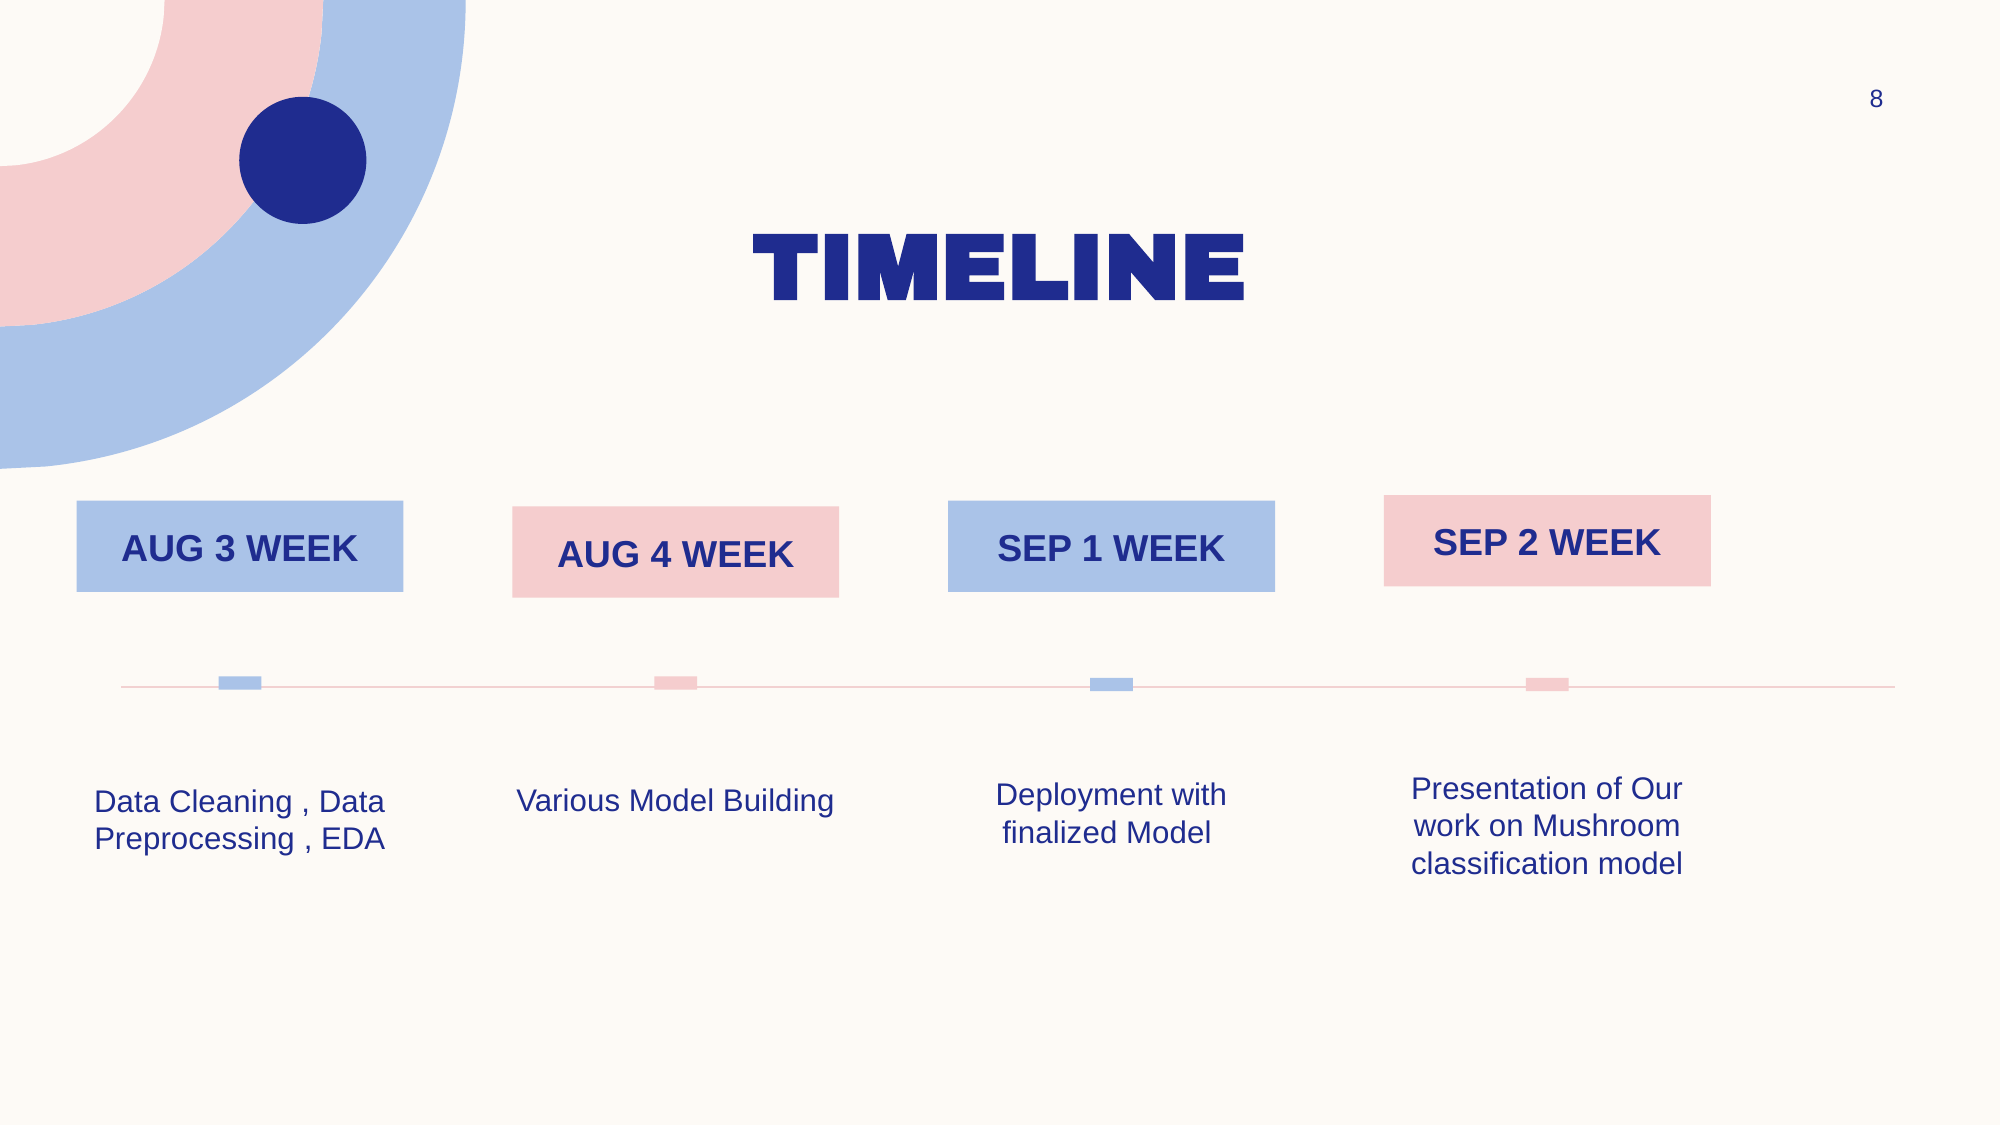

8
# TIMELINE
Sep 2 week
Aug 3 week
Sep 1 week
Aug 4 week

Presentation of Our work on Mushroom classification model
Deployment with finalized Model
Various Model Building
Data Cleaning , Data Preprocessing , EDA